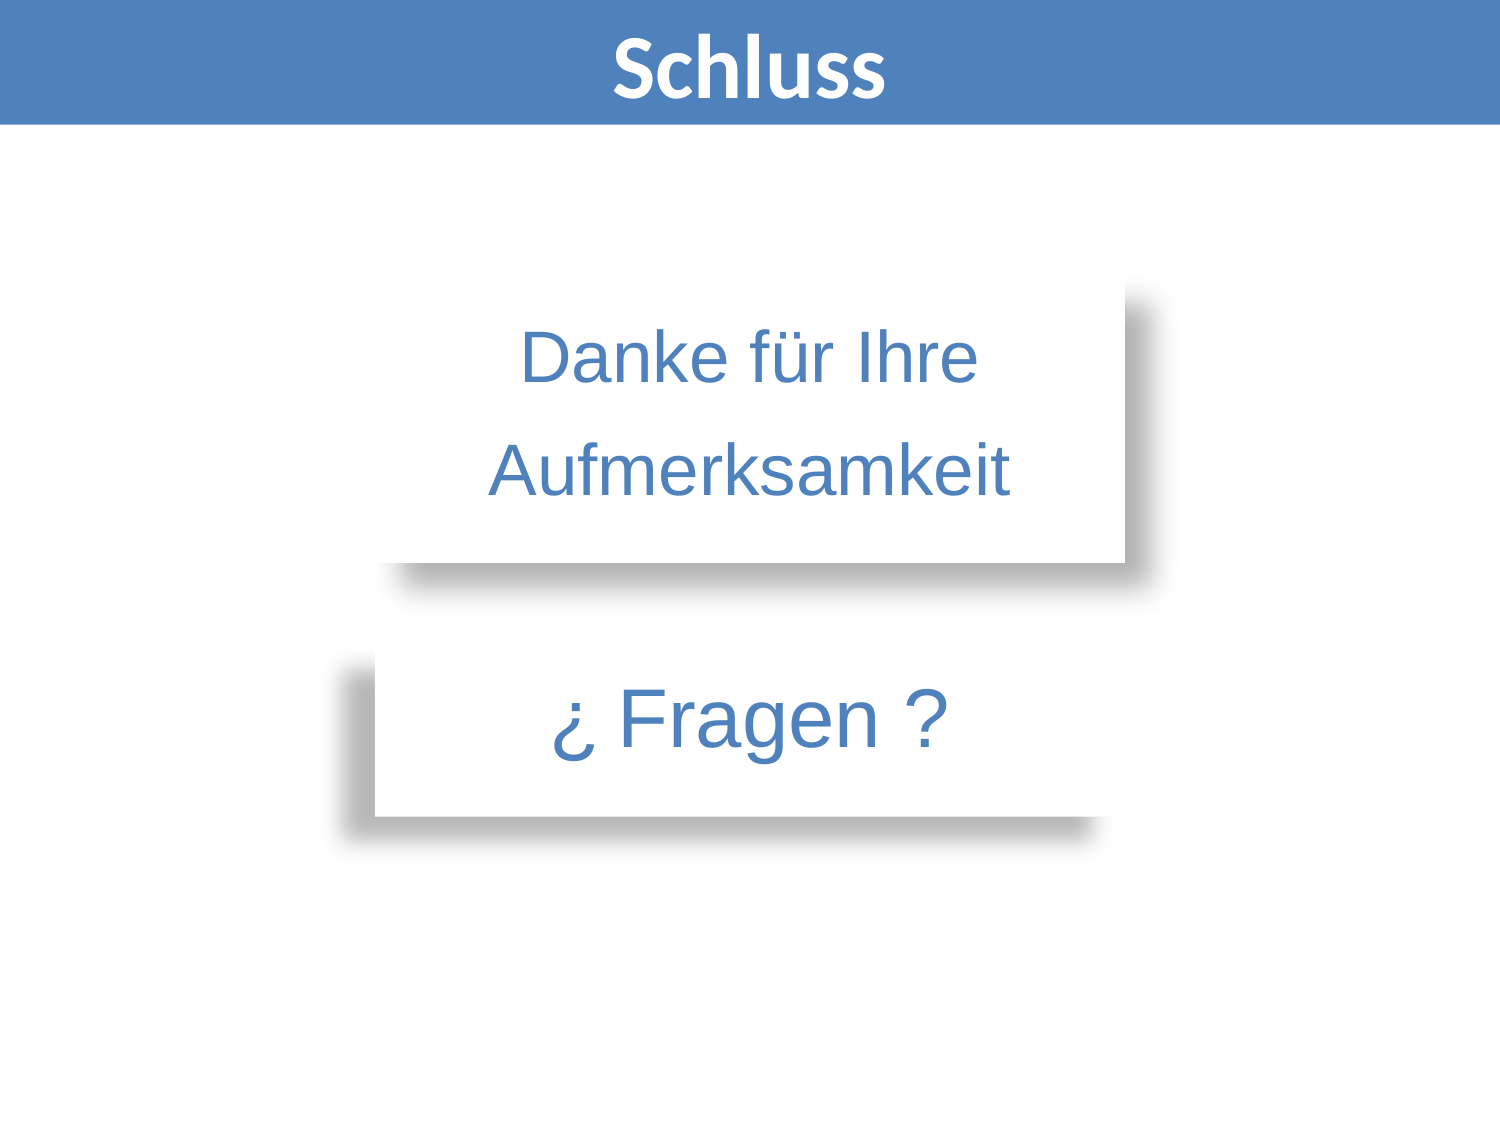

Schluss

Danke für Ihre

Aufmerksamkeit

¿ Fragen ?